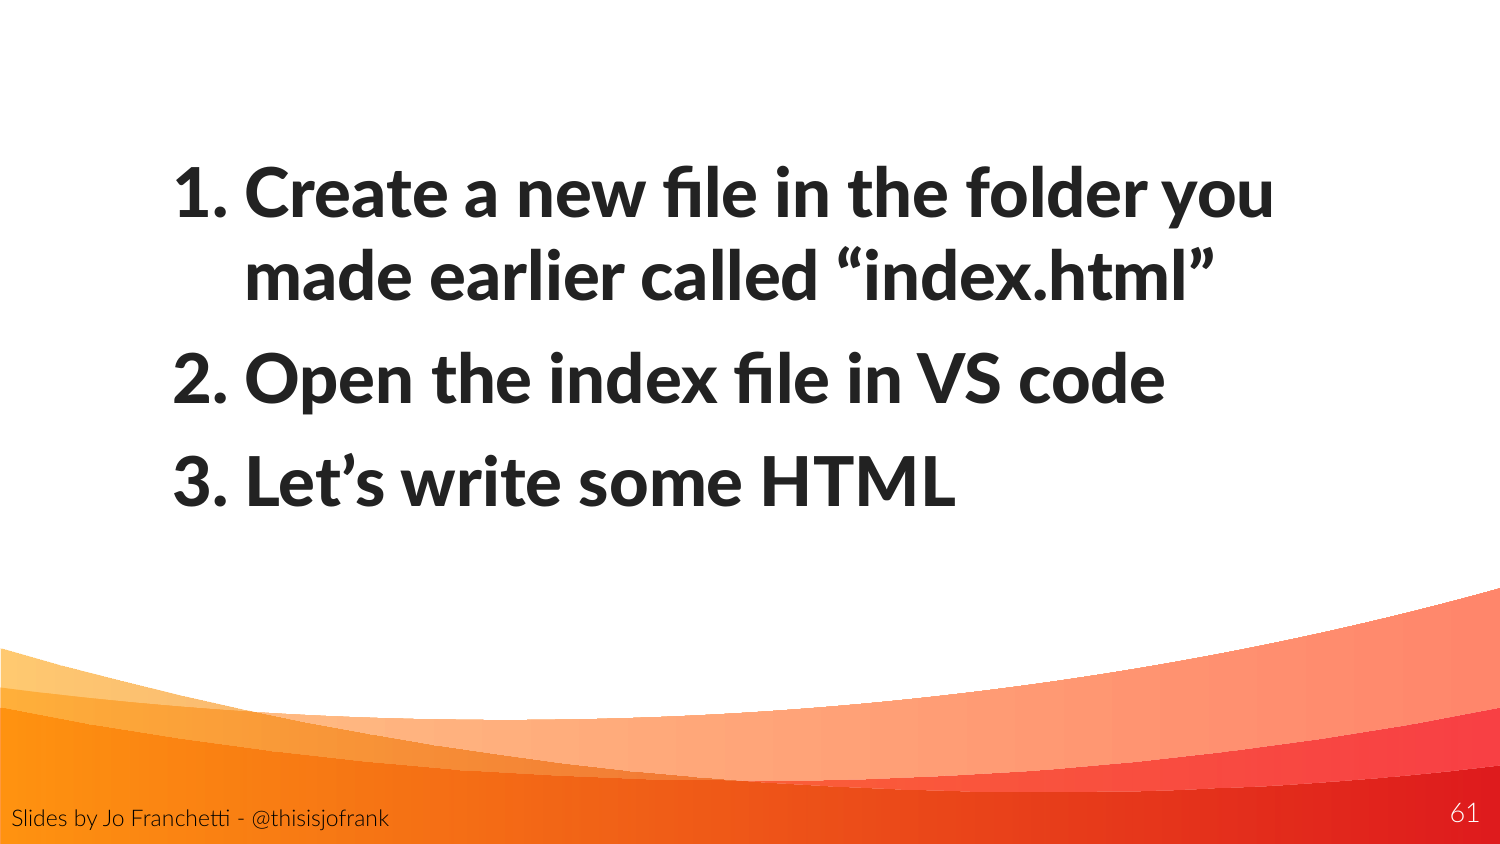

Create a new file in the folder you made earlier called “index.html”
Open the index file in VS code
Let’s write some HTML

61